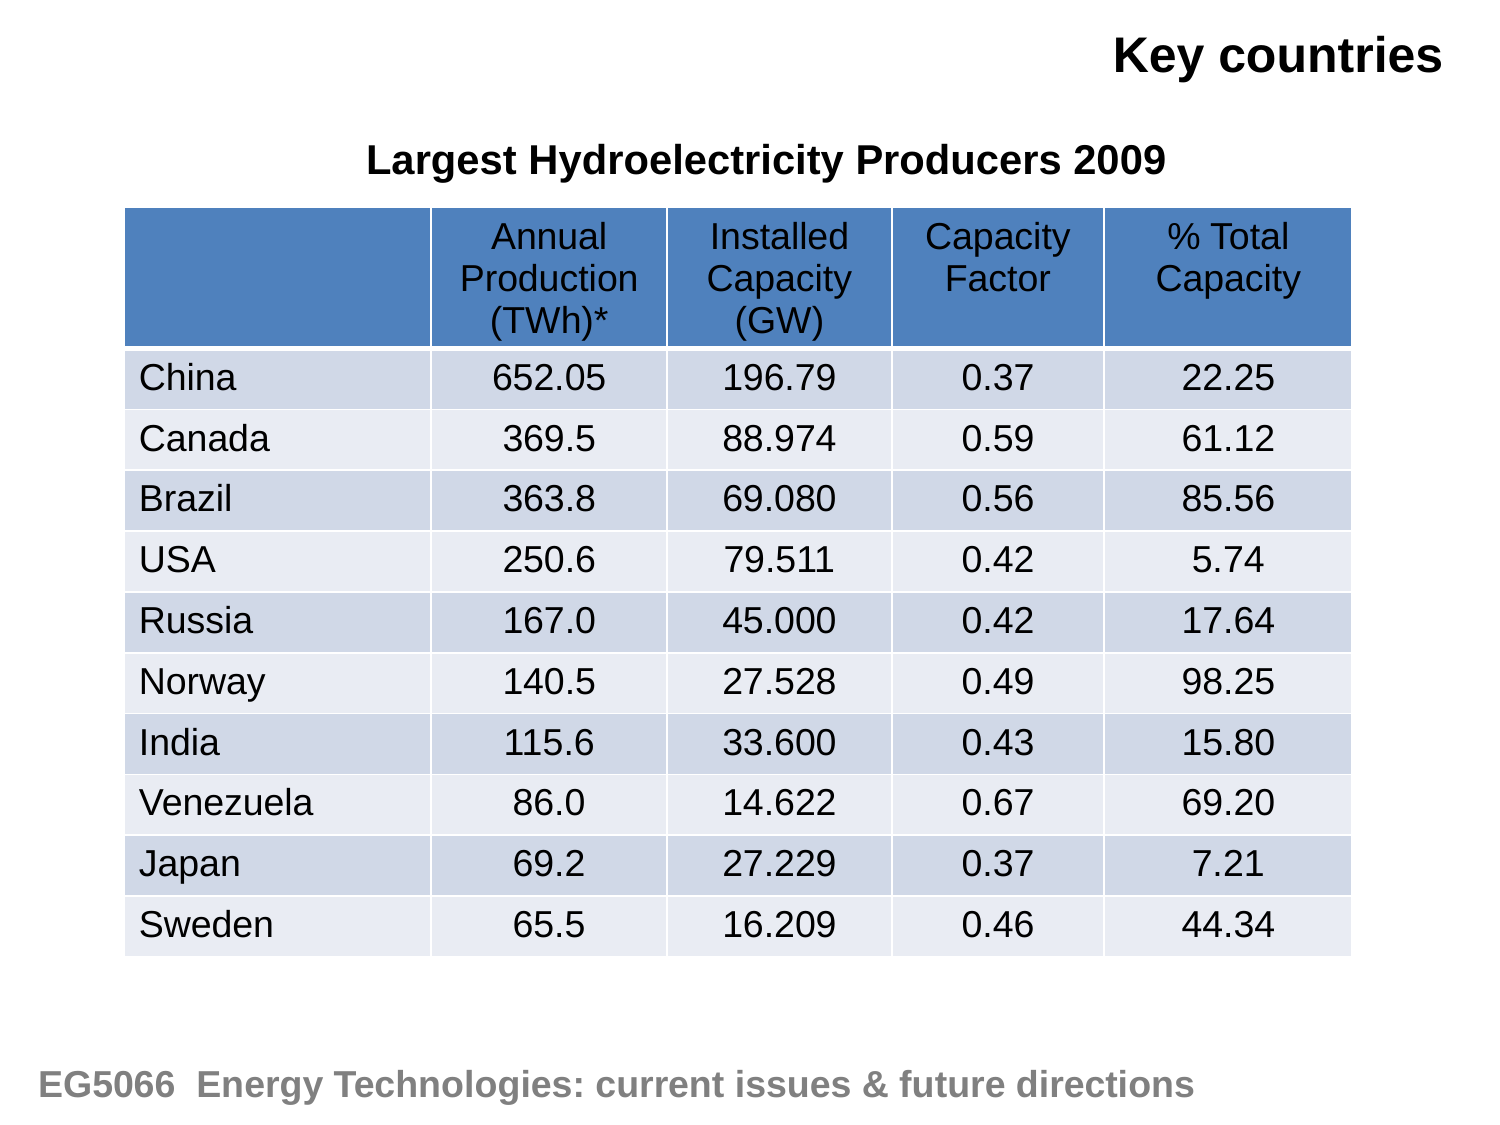

Key countries
Largest Hydroelectricity Producers 2009
|  | Annual Production (TWh)\* | Installed Capacity (GW) | Capacity Factor | % Total Capacity |
| --- | --- | --- | --- | --- |
| China | 652.05 | 196.79 | 0.37 | 22.25 |
| Canada | 369.5 | 88.974 | 0.59 | 61.12 |
| Brazil | 363.8 | 69.080 | 0.56 | 85.56 |
| USA | 250.6 | 79.511 | 0.42 | 5.74 |
| Russia | 167.0 | 45.000 | 0.42 | 17.64 |
| Norway | 140.5 | 27.528 | 0.49 | 98.25 |
| India | 115.6 | 33.600 | 0.43 | 15.80 |
| Venezuela | 86.0 | 14.622 | 0.67 | 69.20 |
| Japan | 69.2 | 27.229 | 0.37 | 7.21 |
| Sweden | 65.5 | 16.209 | 0.46 | 44.34 |
EG5066  Energy Technologies: current issues & future directions